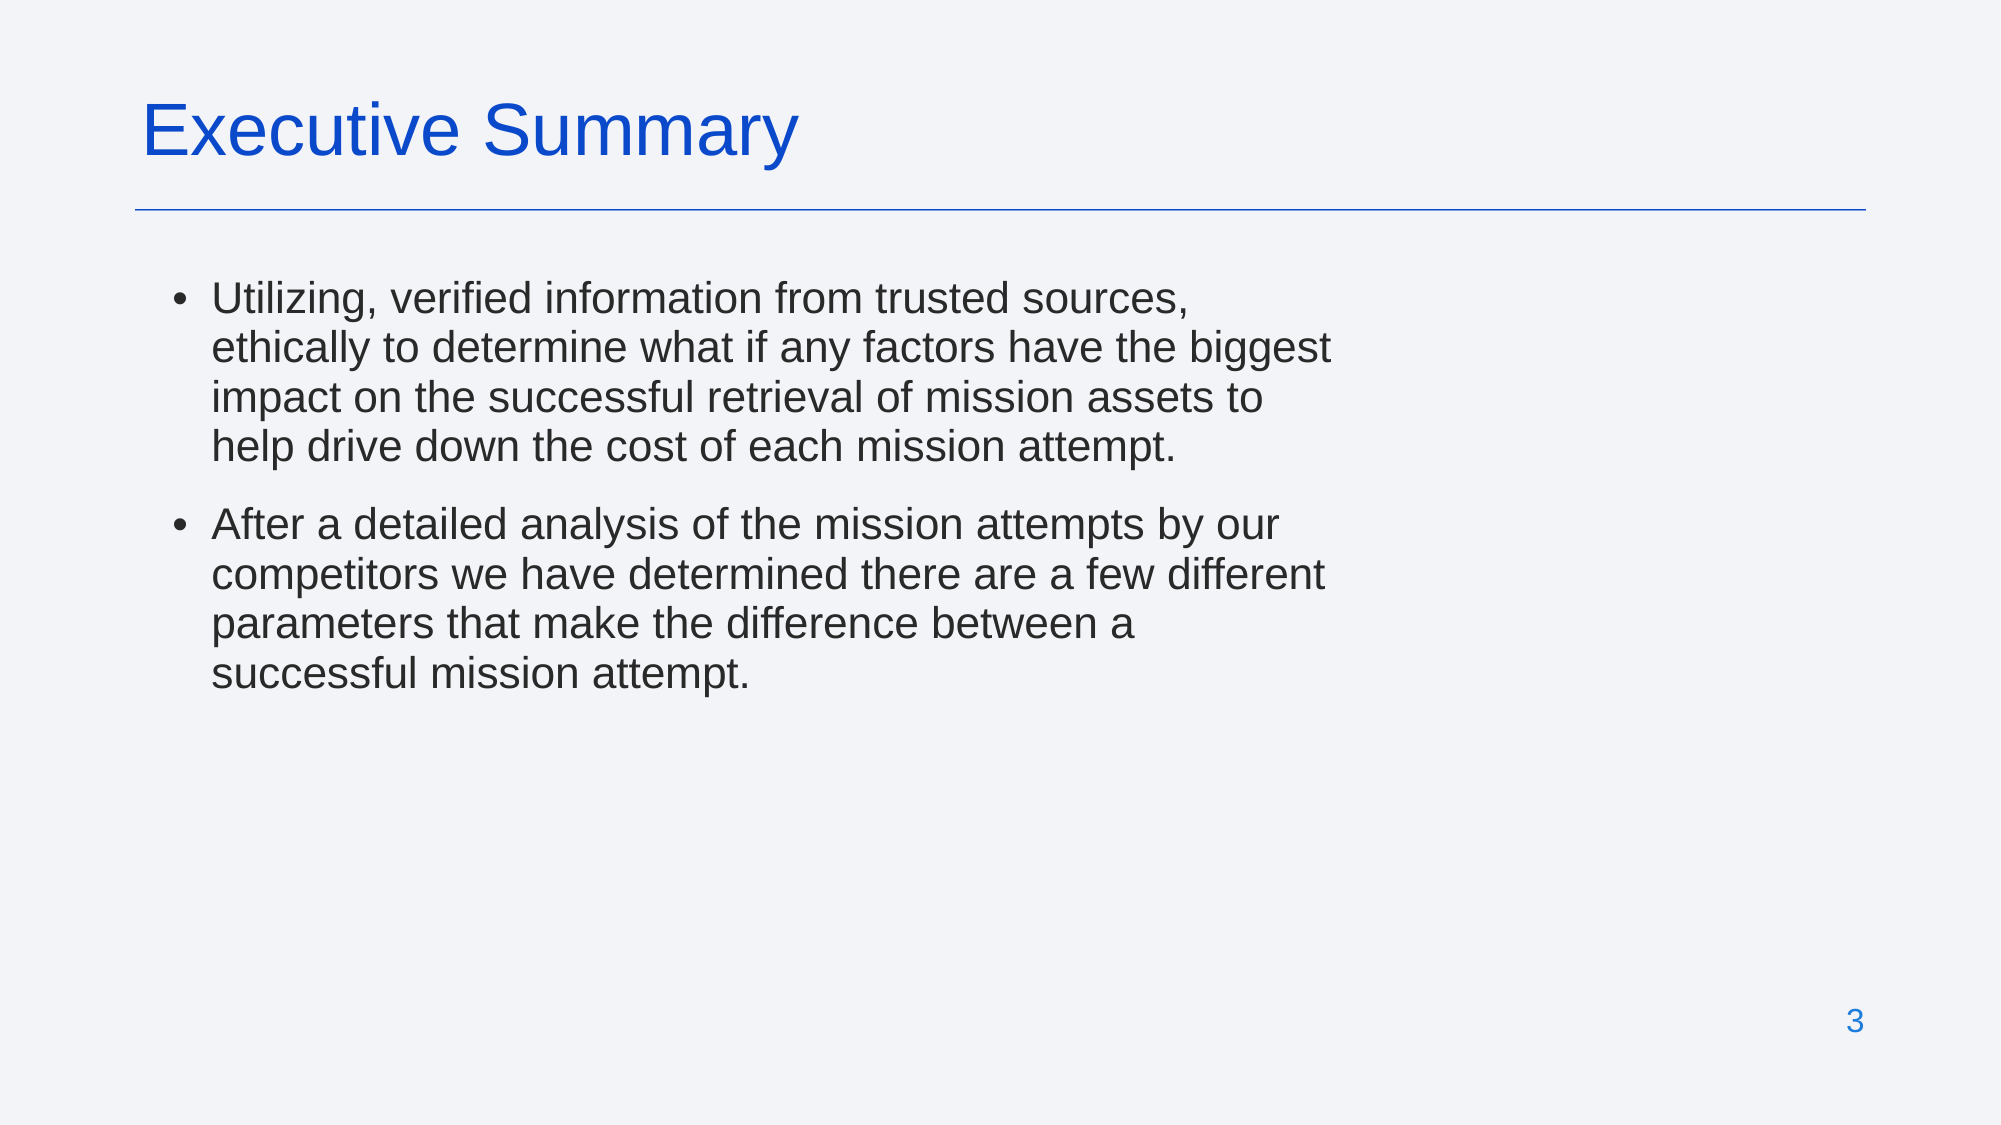

Executive Summary
Utilizing, verified information from trusted sources, ethically to determine what if any factors have the biggest impact on the successful retrieval of mission assets to help drive down the cost of each mission attempt.
After a detailed analysis of the mission attempts by our competitors we have determined there are a few different parameters that make the difference between a successful mission attempt.
3